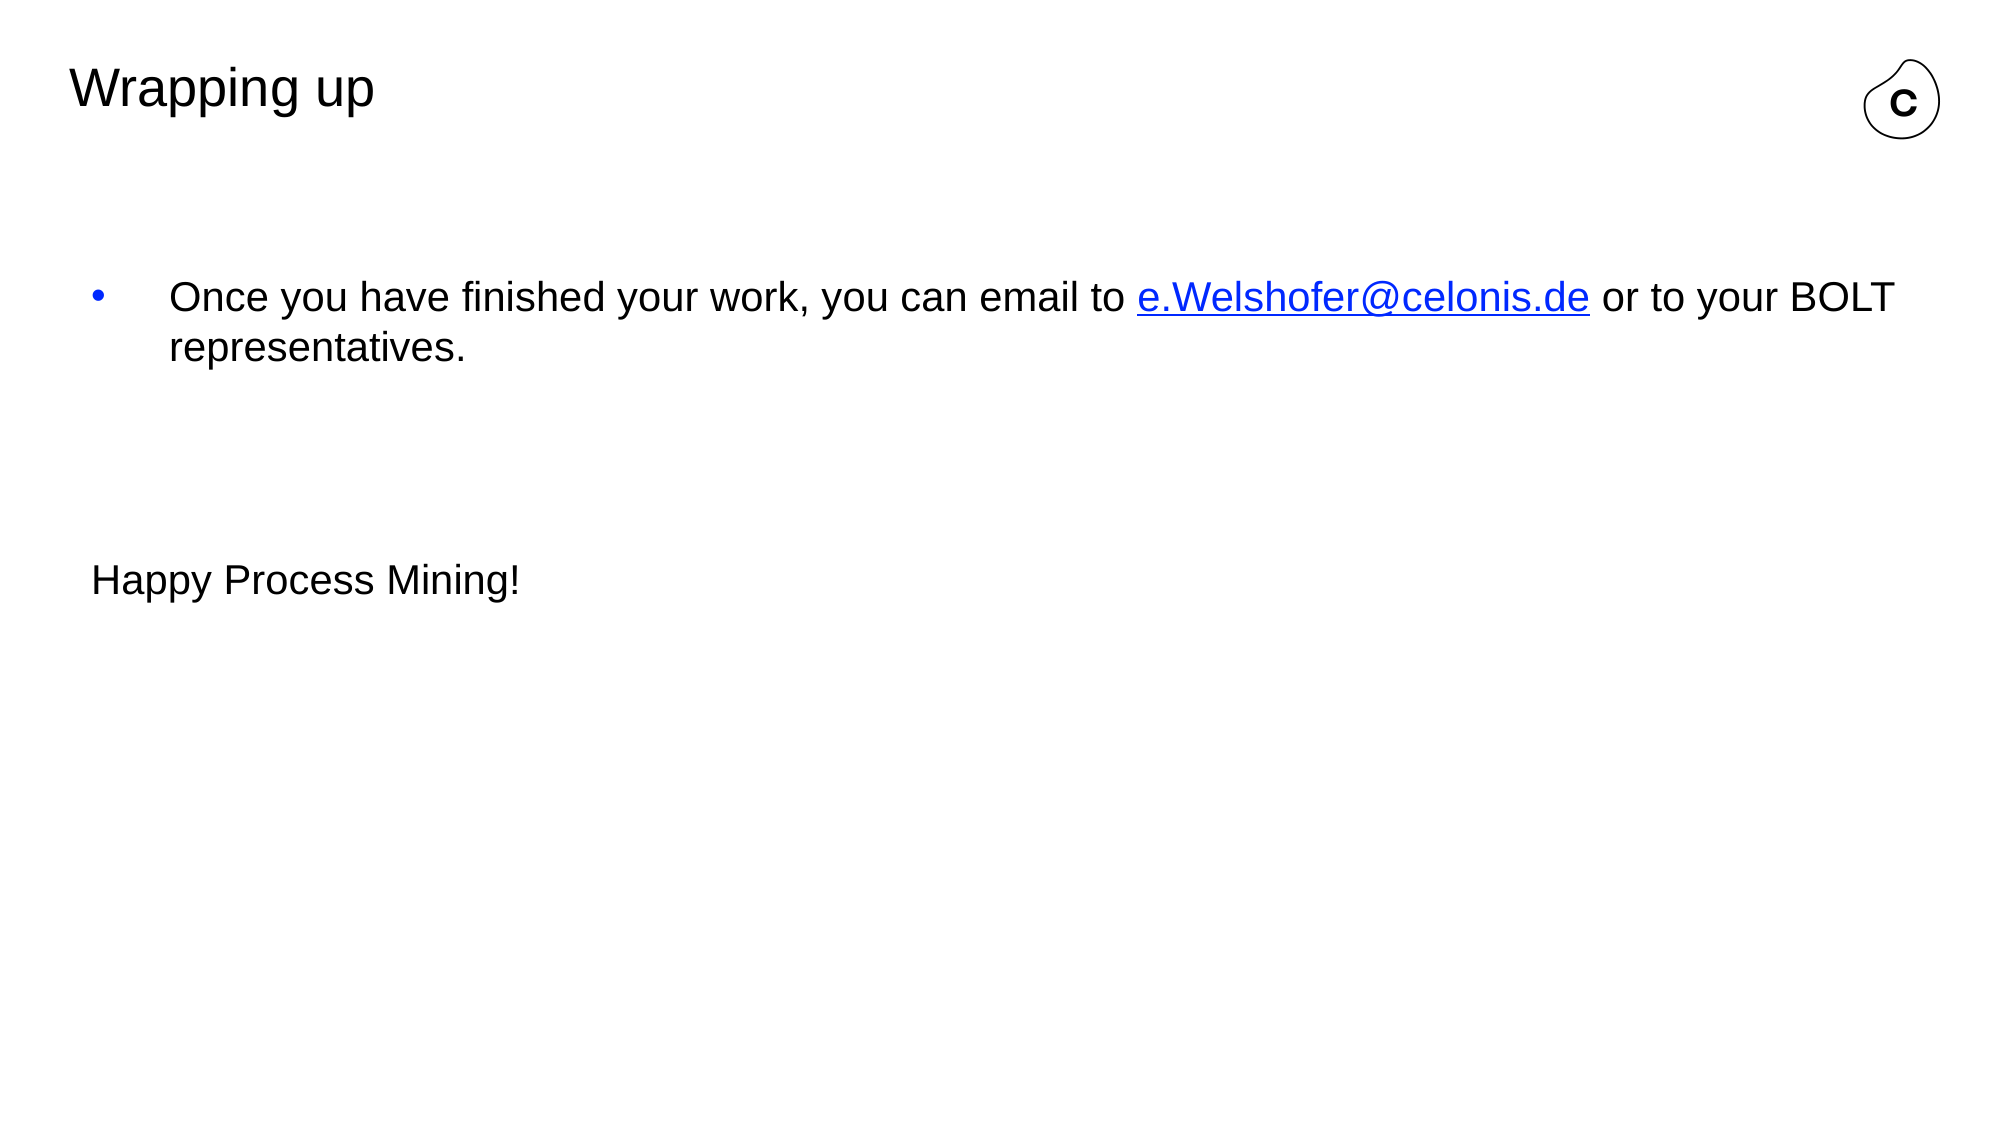

# Wrapping up
Once you have finished your work, you can email to e.Welshofer@celonis.de or to your BOLT representatives.

Happy Process Mining!